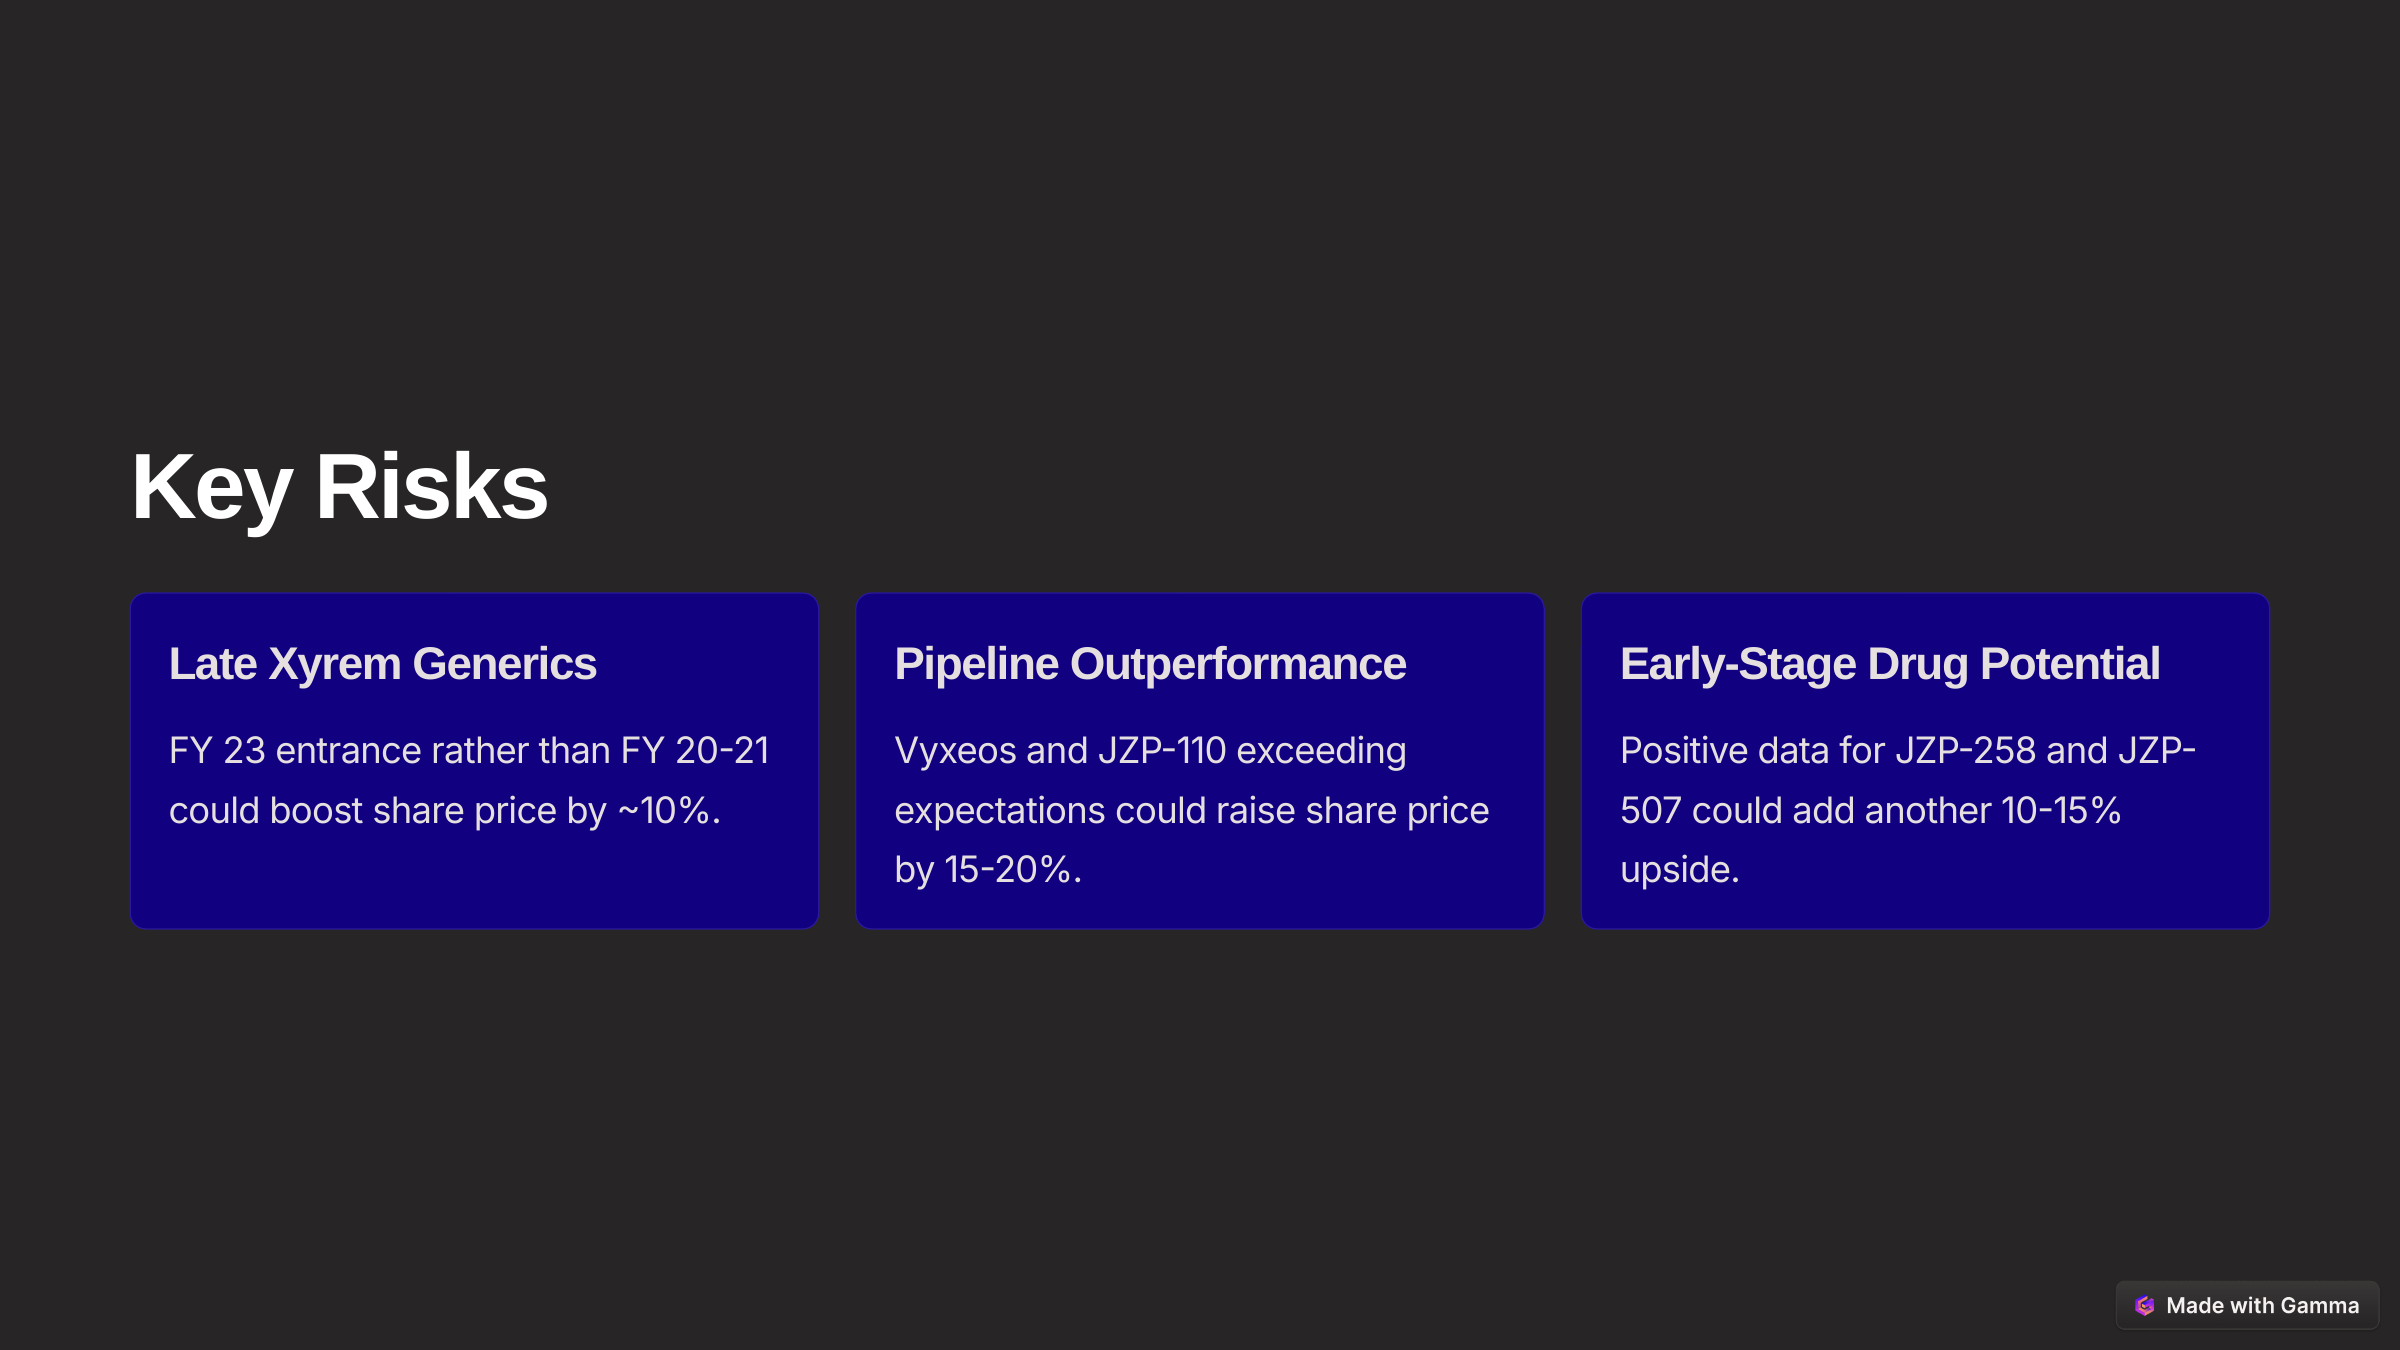

Key Risks

Late Xyrem Generics
Pipeline Outperformance
Early-Stage Drug Potential
FY 23 entrance rather than FY 20-21 could boost share price by ~10%.
Vyxeos and JZP-110 exceeding expectations could raise share price by 15-20%.
Positive data for JZP-258 and JZP-507 could add another 10-15% upside.